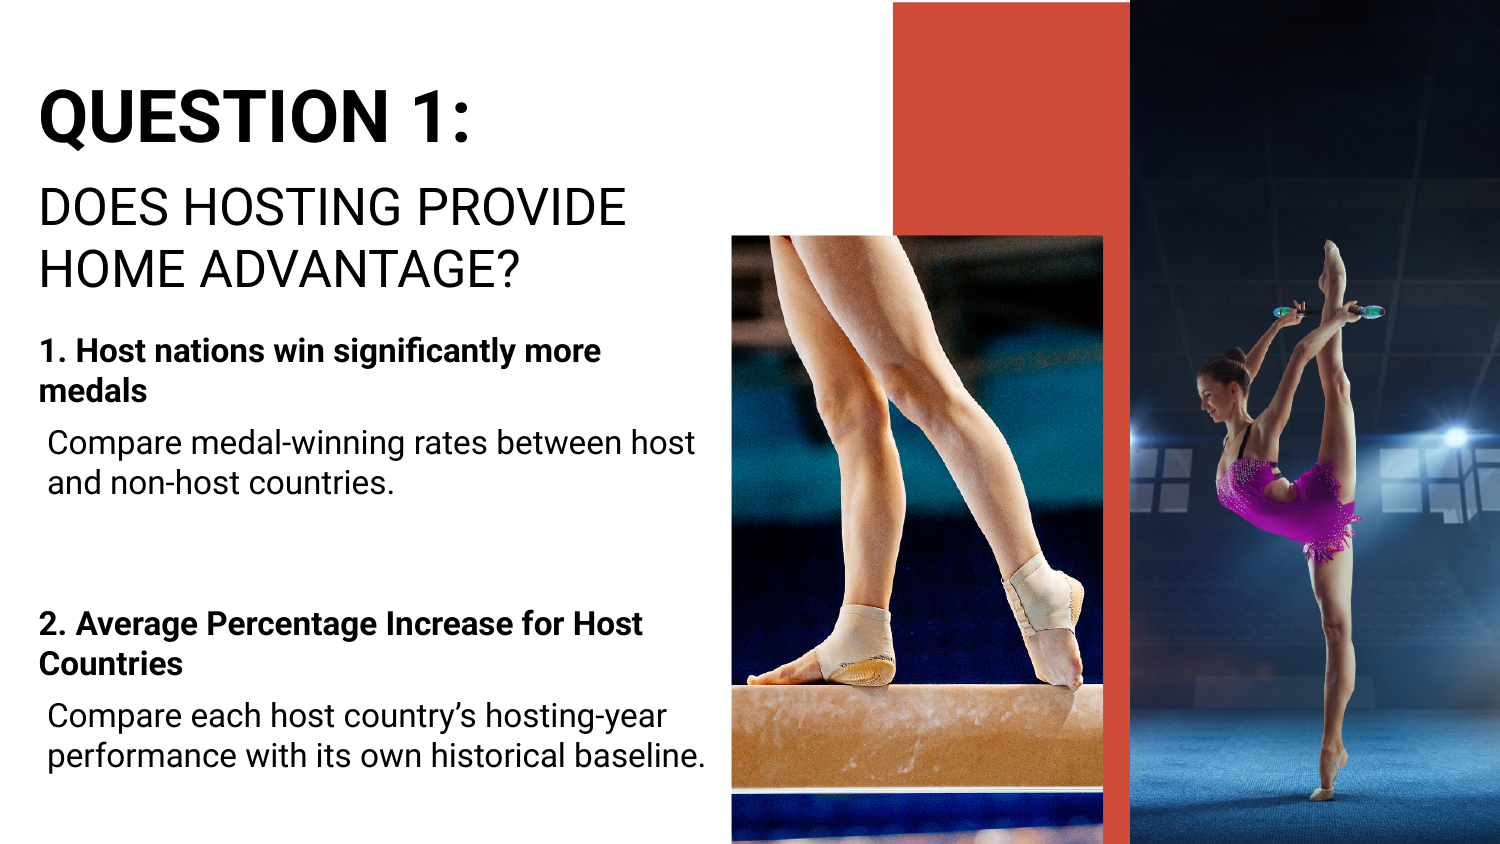

QUESTION 1:
DOES HOSTING PROVIDE
HOME ADVANTAGE?
1. Host nations win significantly more medals
Compare medal-winning rates between host and non-host countries.
2. Average Percentage Increase for Host Countries
Compare each host country’s hosting-year performance with its own historical baseline.